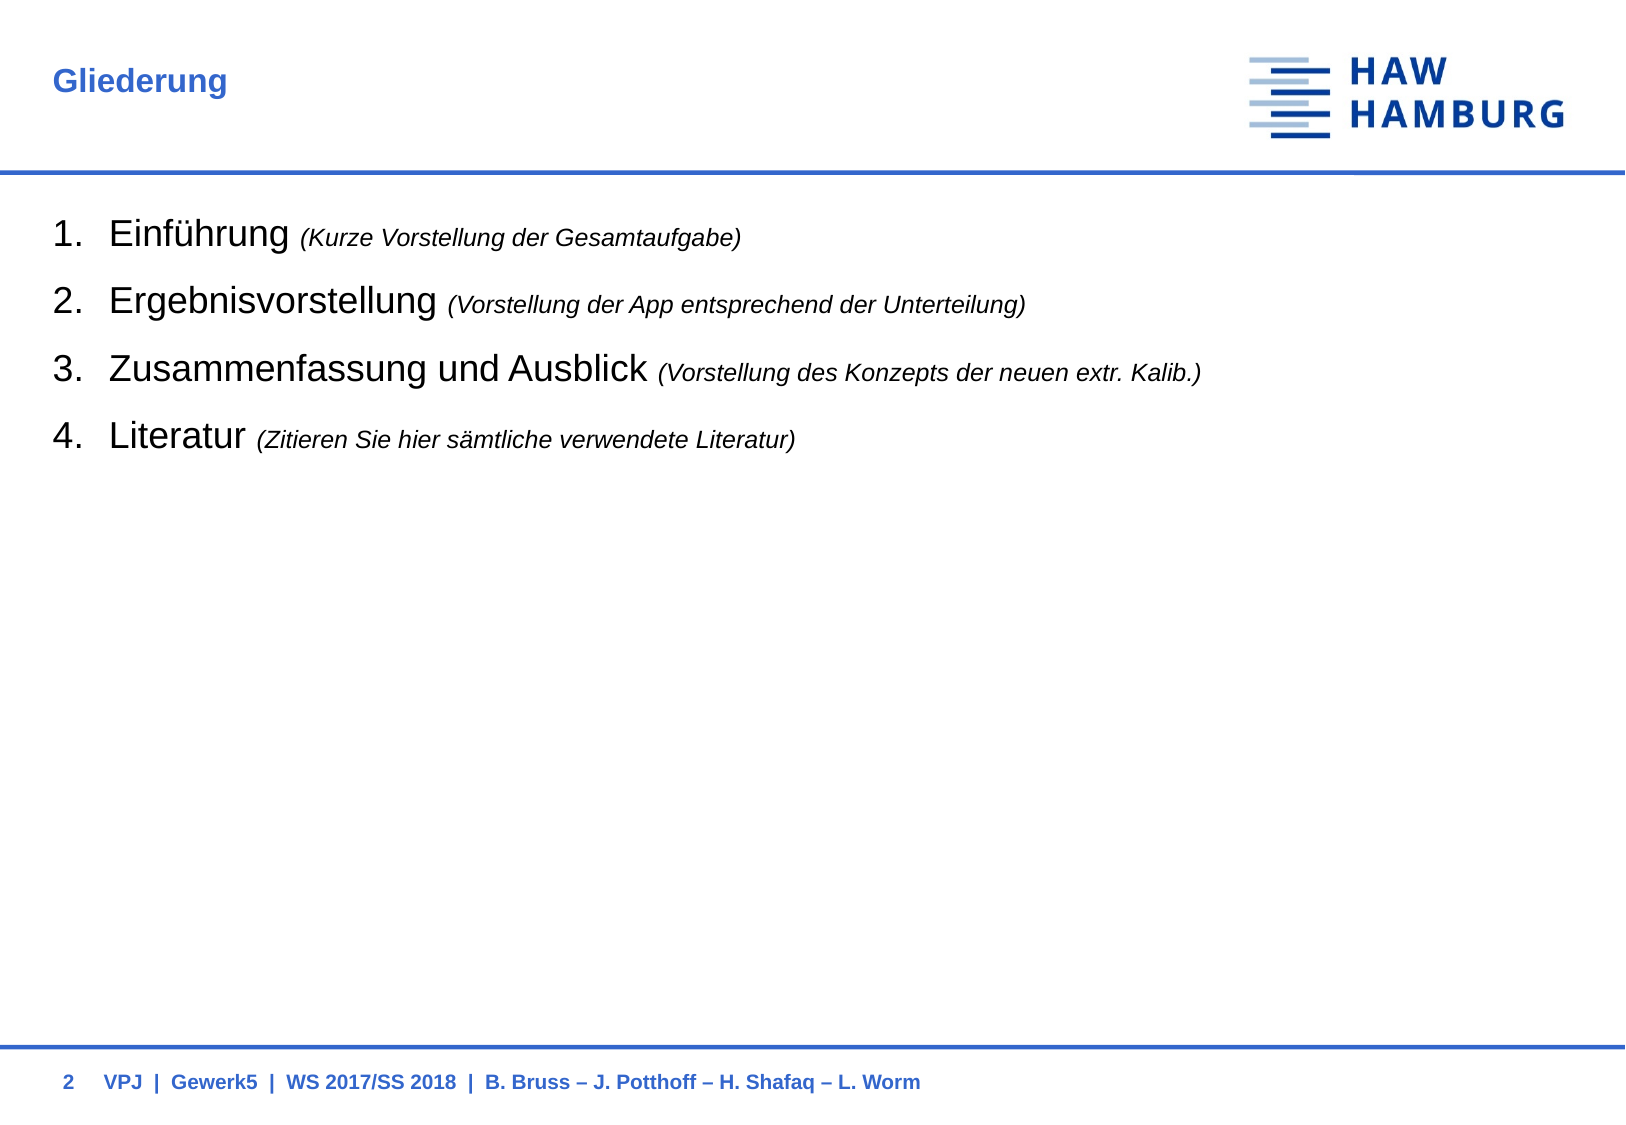

# Gliederung
Einführung (Kurze Vorstellung der Gesamtaufgabe)
Ergebnisvorstellung (Vorstellung der App entsprechend der Unterteilung)
Zusammenfassung und Ausblick (Vorstellung des Konzepts der neuen extr. Kalib.)
Literatur (Zitieren Sie hier sämtliche verwendete Literatur)
2
VPJ  |  Gewerk5  |  WS 2017/SS 2018  |  B. Bruss – J. Potthoff – H. Shafaq – L. Worm